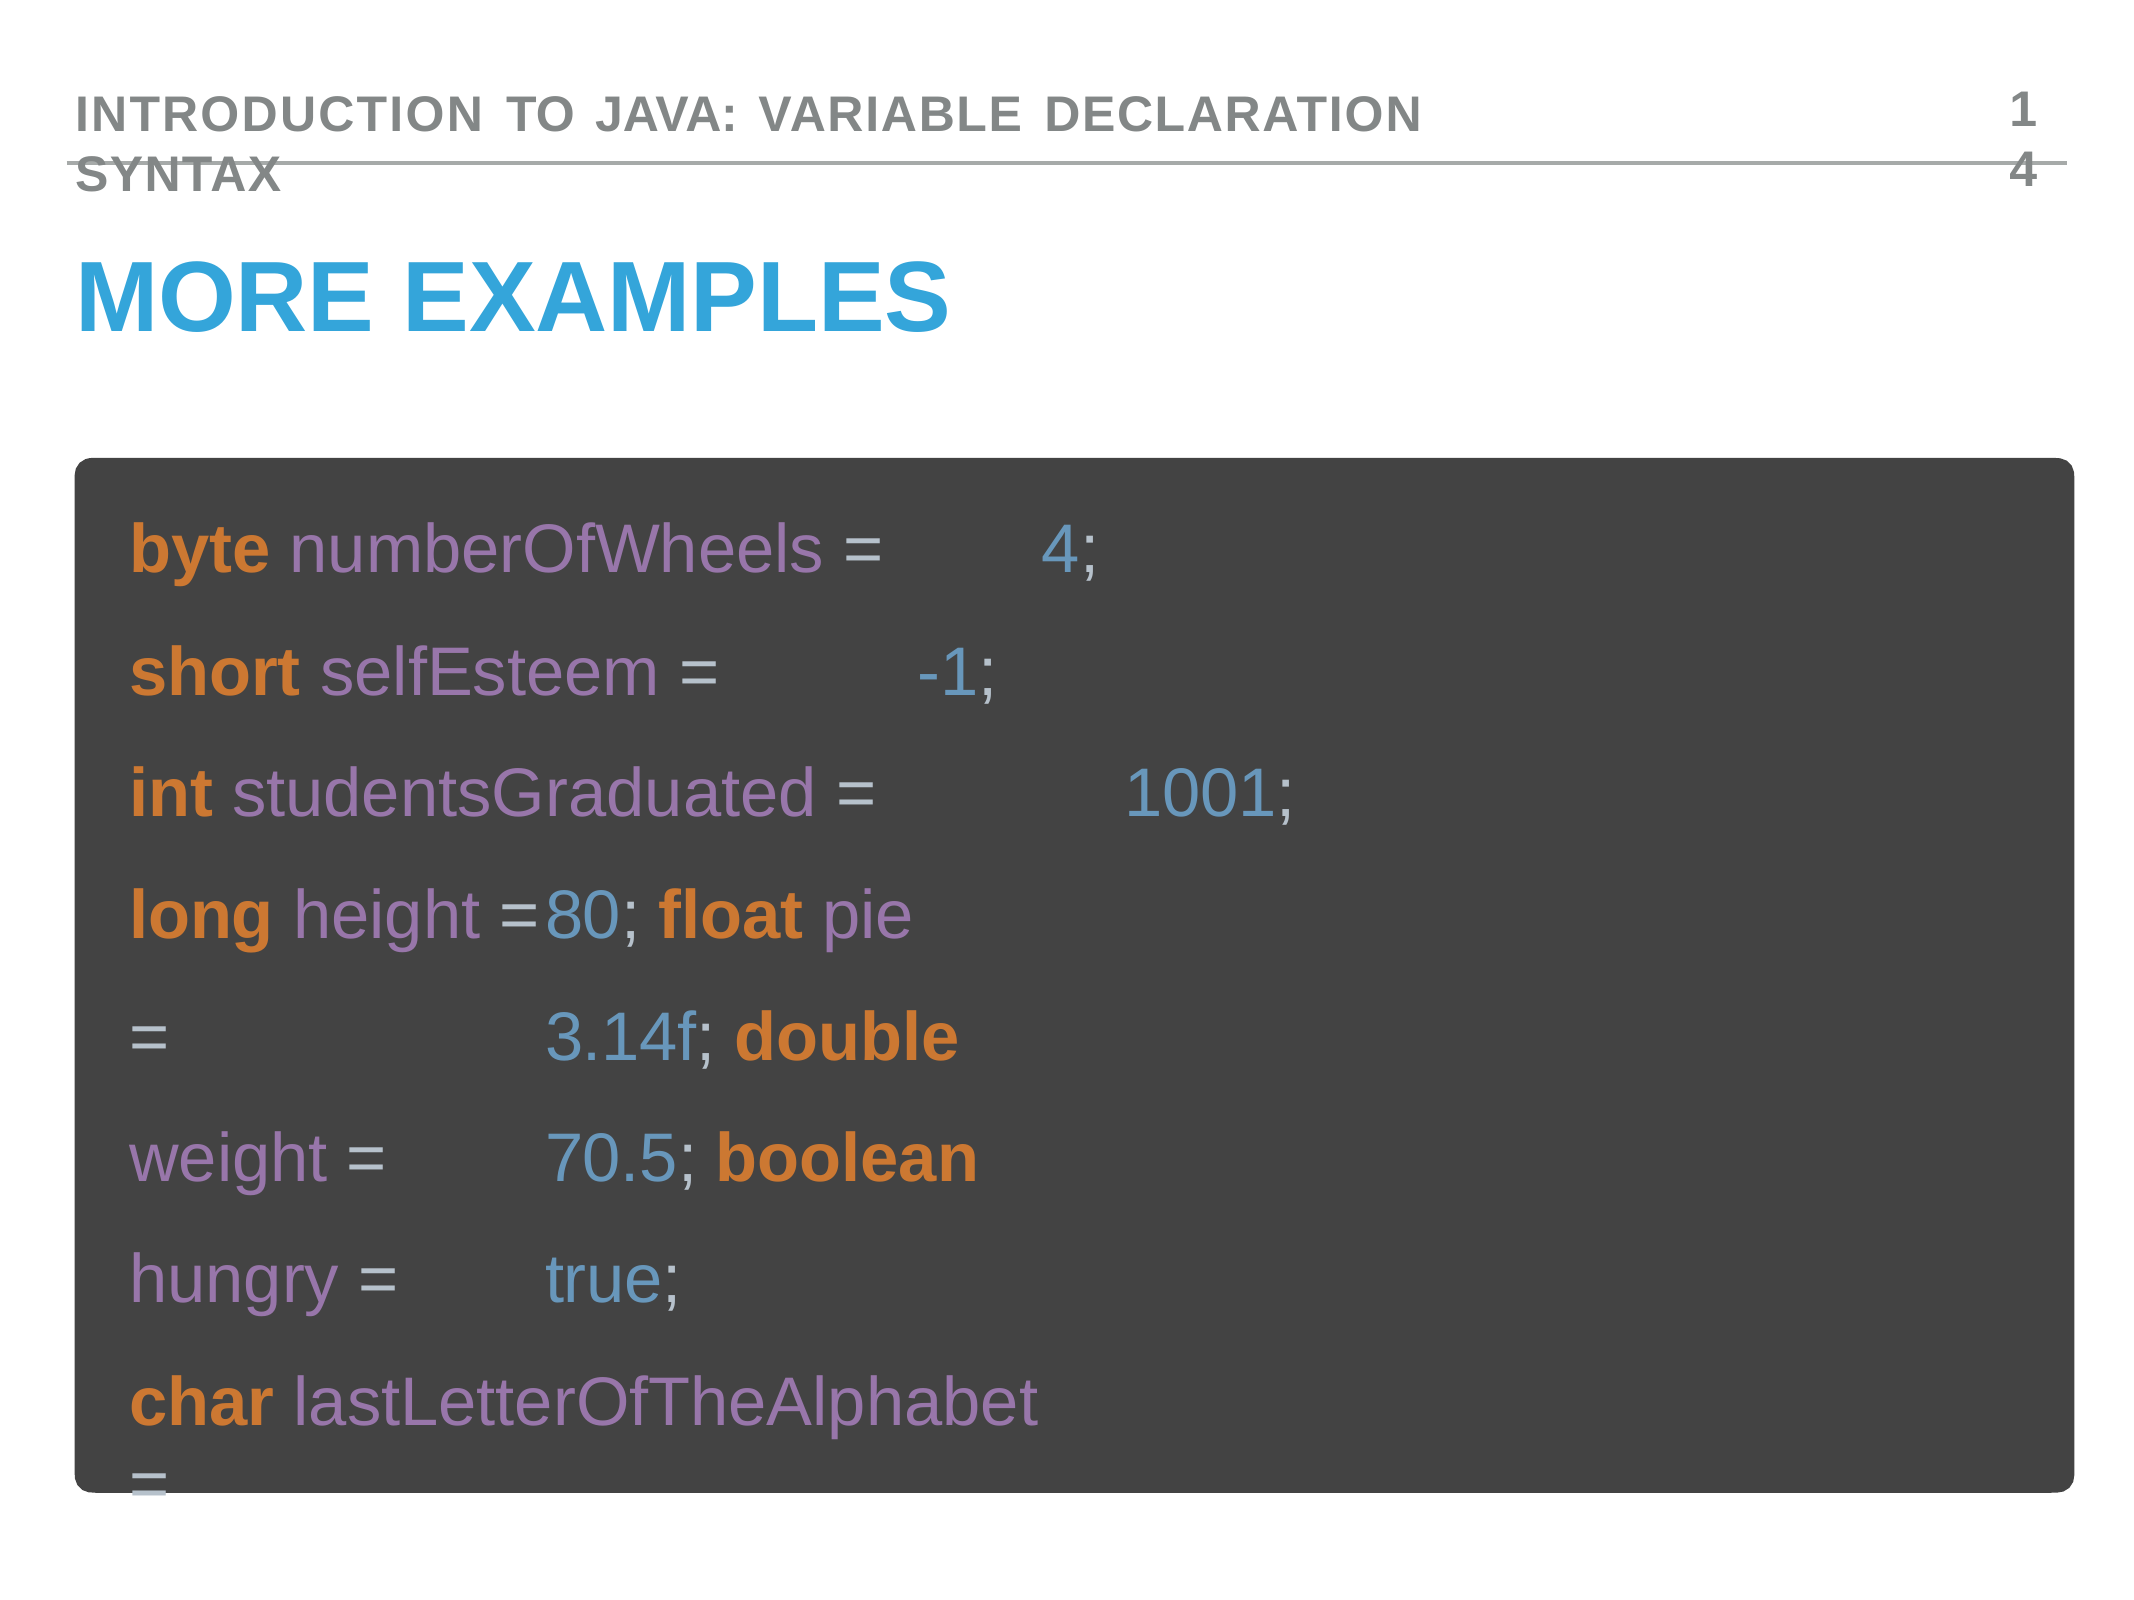

14
INTRODUCTION TO JAVA: VARIABLE DECLARATION SYNTAX
# MORE EXAMPLES

byte numberOfWheels =	4;
short selfEsteem =	-1;
int studentsGraduated =	1001;
long height =	80; float pie	=	3.14f; double weight =	70.5; boolean hungry =	true;
char lastLetterOfTheAlphabet =	'Z';